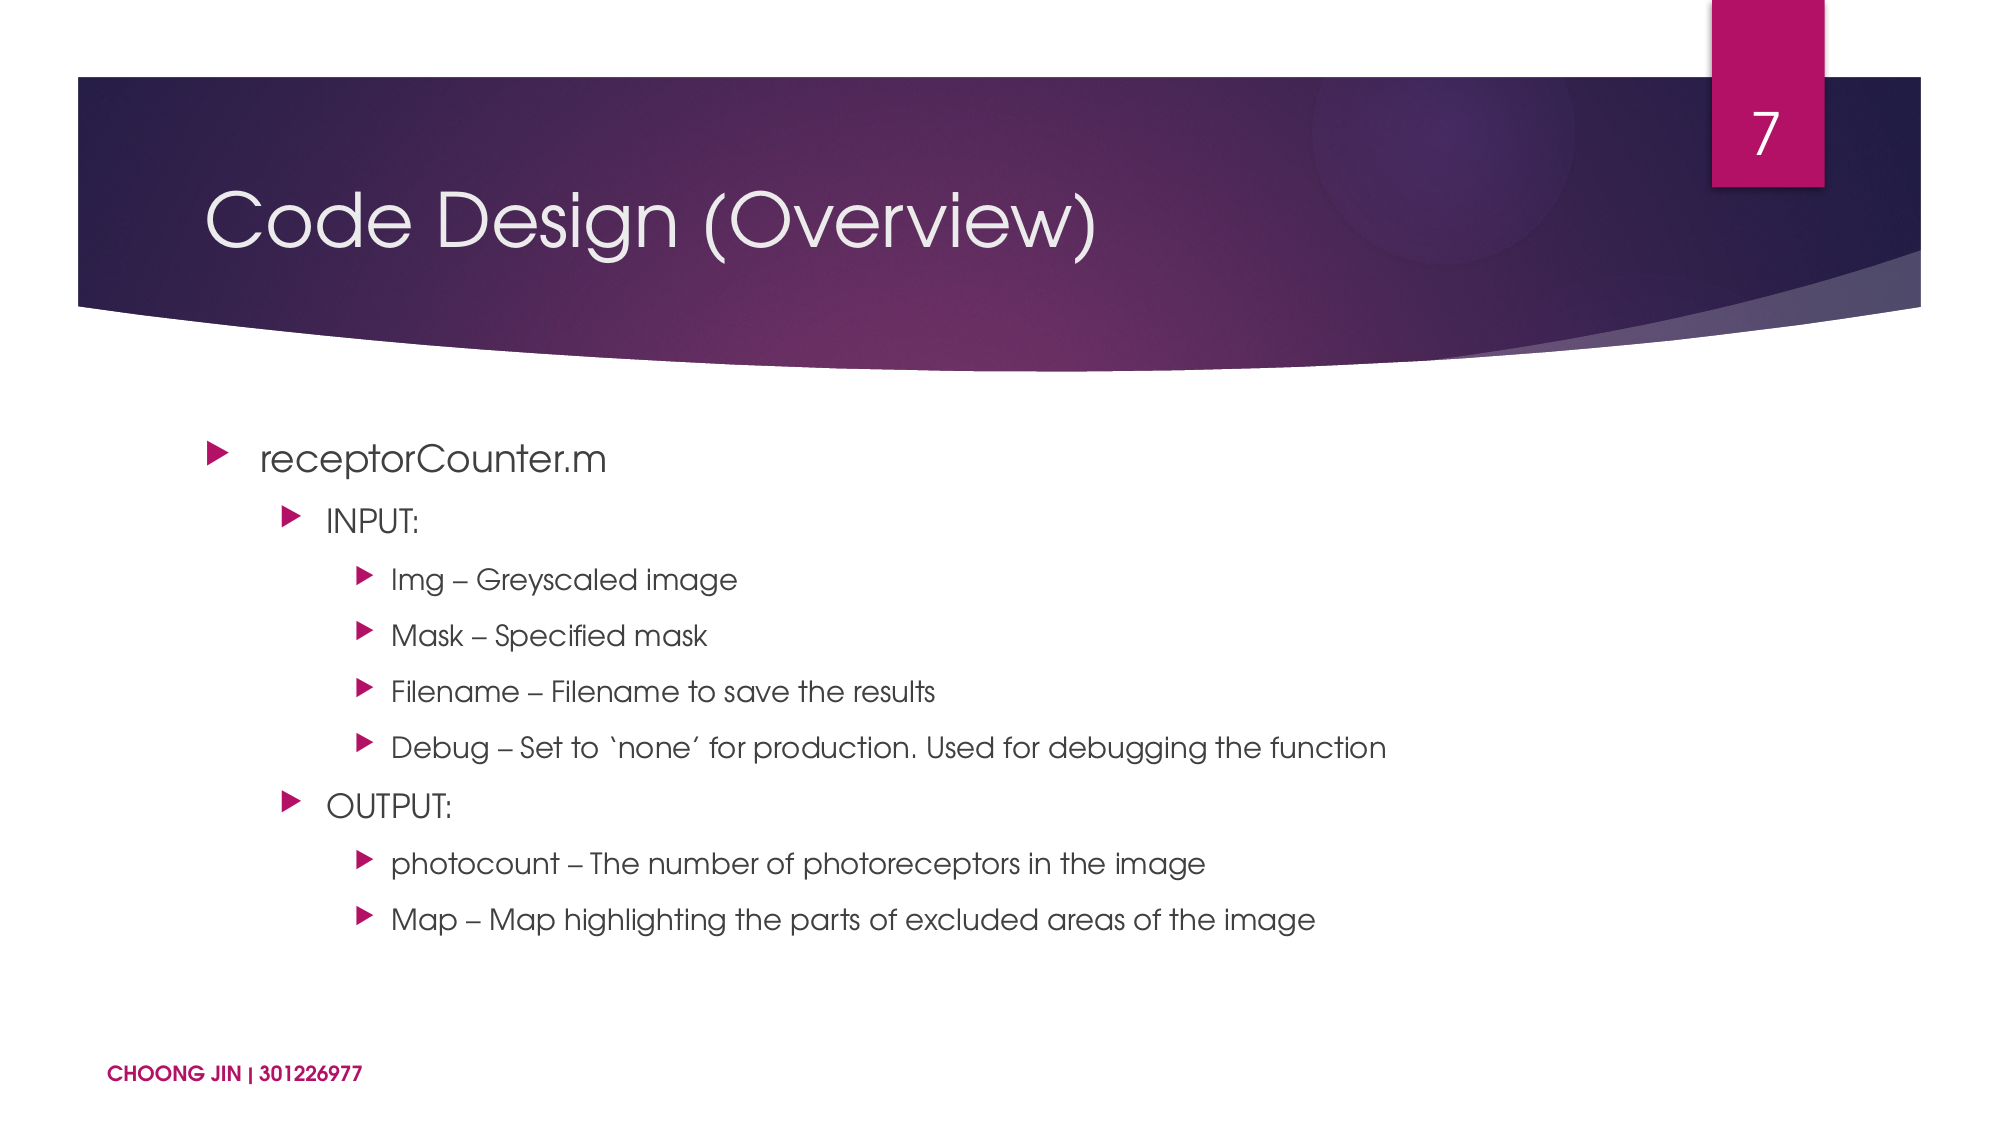

7
# Code Design (Overview)
receptorCounter.m
INPUT:
Img – Greyscaled image
Mask – Specified mask
Filename – Filename to save the results
Debug – Set to ‘none’ for production. Used for debugging the function
OUTPUT:
photocount – The number of photoreceptors in the image
Map – Map highlighting the parts of excluded areas of the image
CHOONG JIN | 301226977